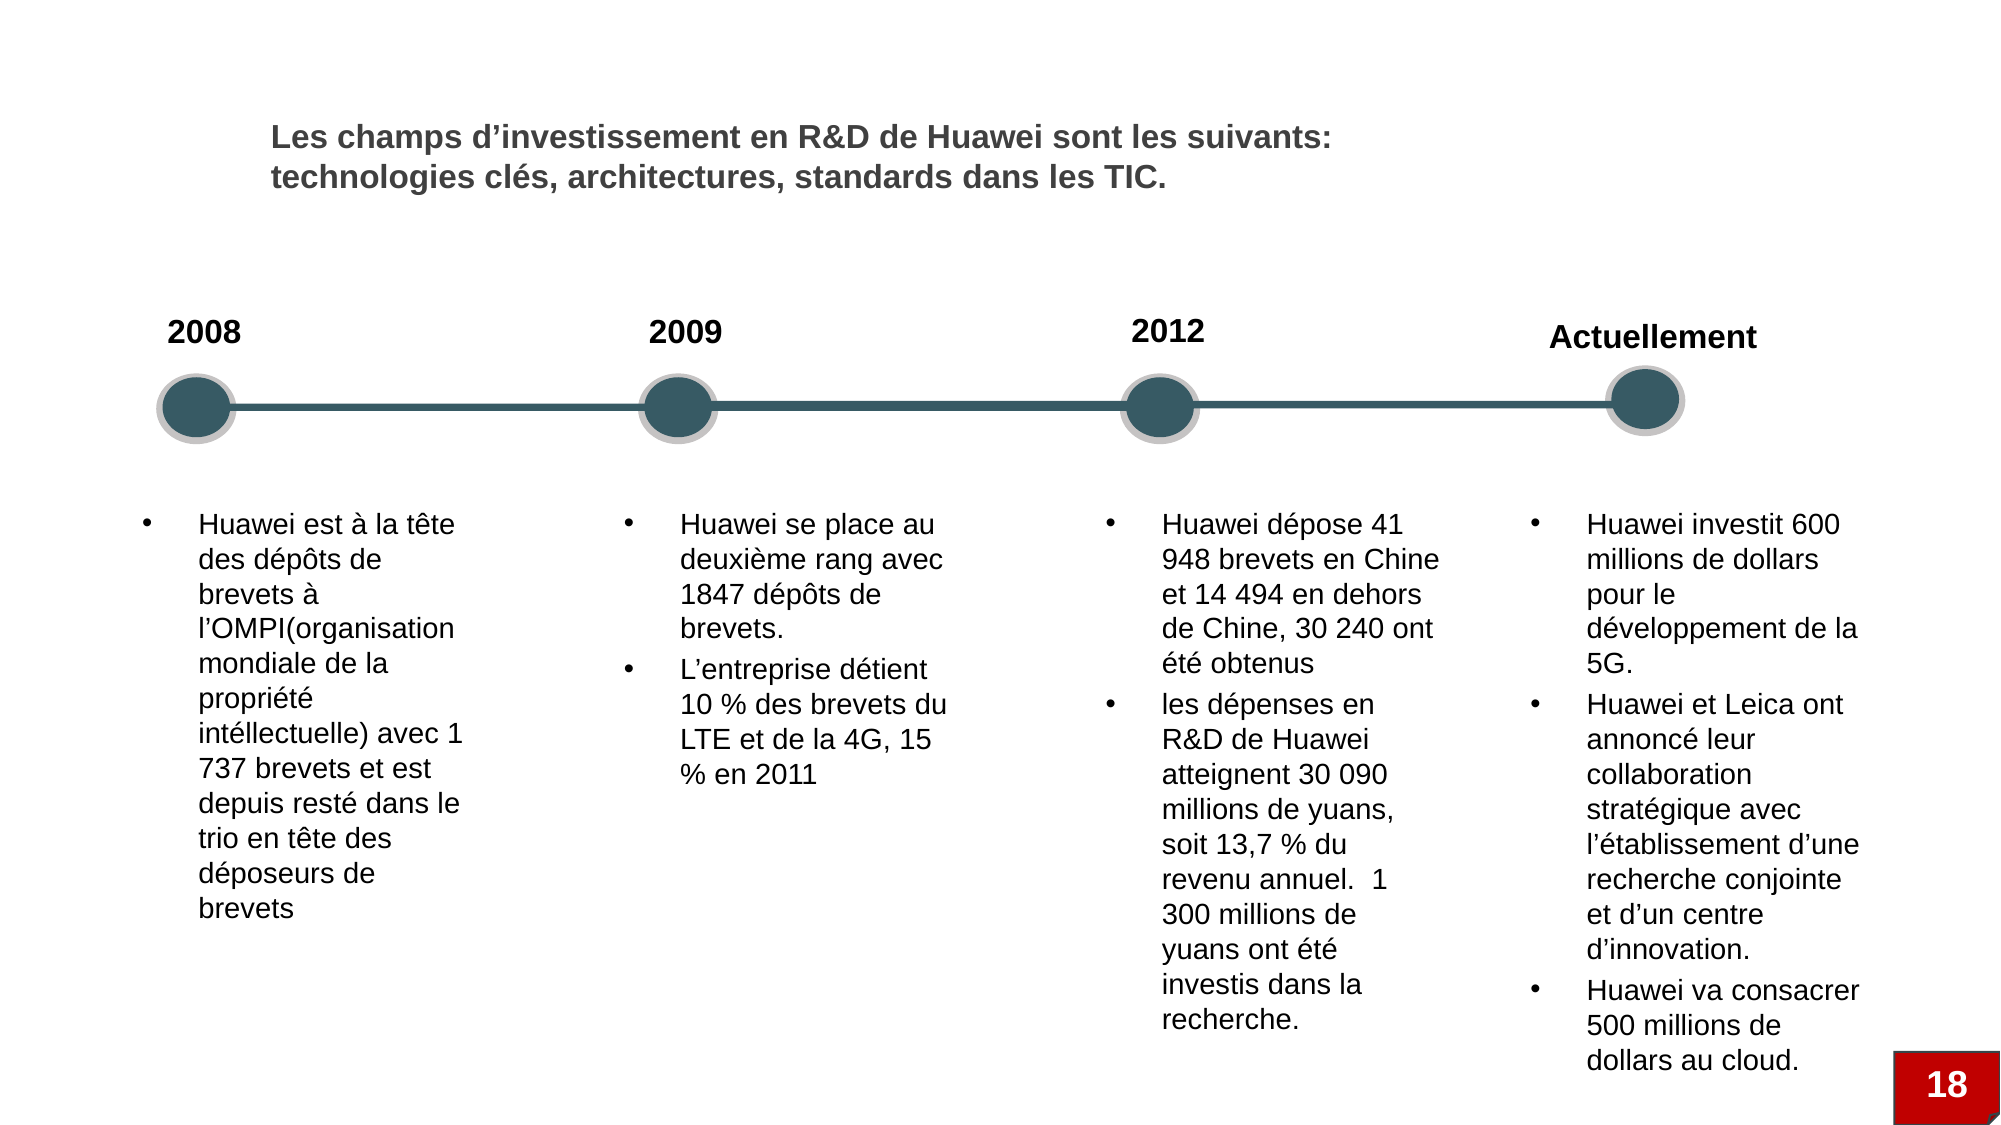

Les champs d’investissement en R&D de Huawei sont les suivants: technologies clés, architectures, standards dans les TIC.
2012
2009
2008
Actuellement

Huawei est à la tête des dépôts de brevets à l’OMPI(organisation mondiale de la propriété intéllectuelle) avec 1 737 brevets et est depuis resté dans le trio en tête des déposeurs de brevets
Huawei se place au deuxième rang avec 1847 dépôts de brevets.
L’entreprise détient 10 % des brevets du LTE et de la 4G, 15 % en 2011
Huawei dépose 41 948 brevets en Chine et 14 494 en dehors de Chine, 30 240 ont été obtenus
les dépenses en R&D de Huawei atteignent 30 090 millions de yuans, soit 13,7 % du revenu annuel.  1 300 millions de yuans ont été investis dans la recherche.

Huawei investit 600 millions de dollars pour le développement de la 5G.
Huawei et Leica ont annoncé leur collaboration stratégique avec l’établissement d’une recherche conjointe et d’un centre d’innovation.
Huawei va consacrer 500 millions de dollars au cloud.

18